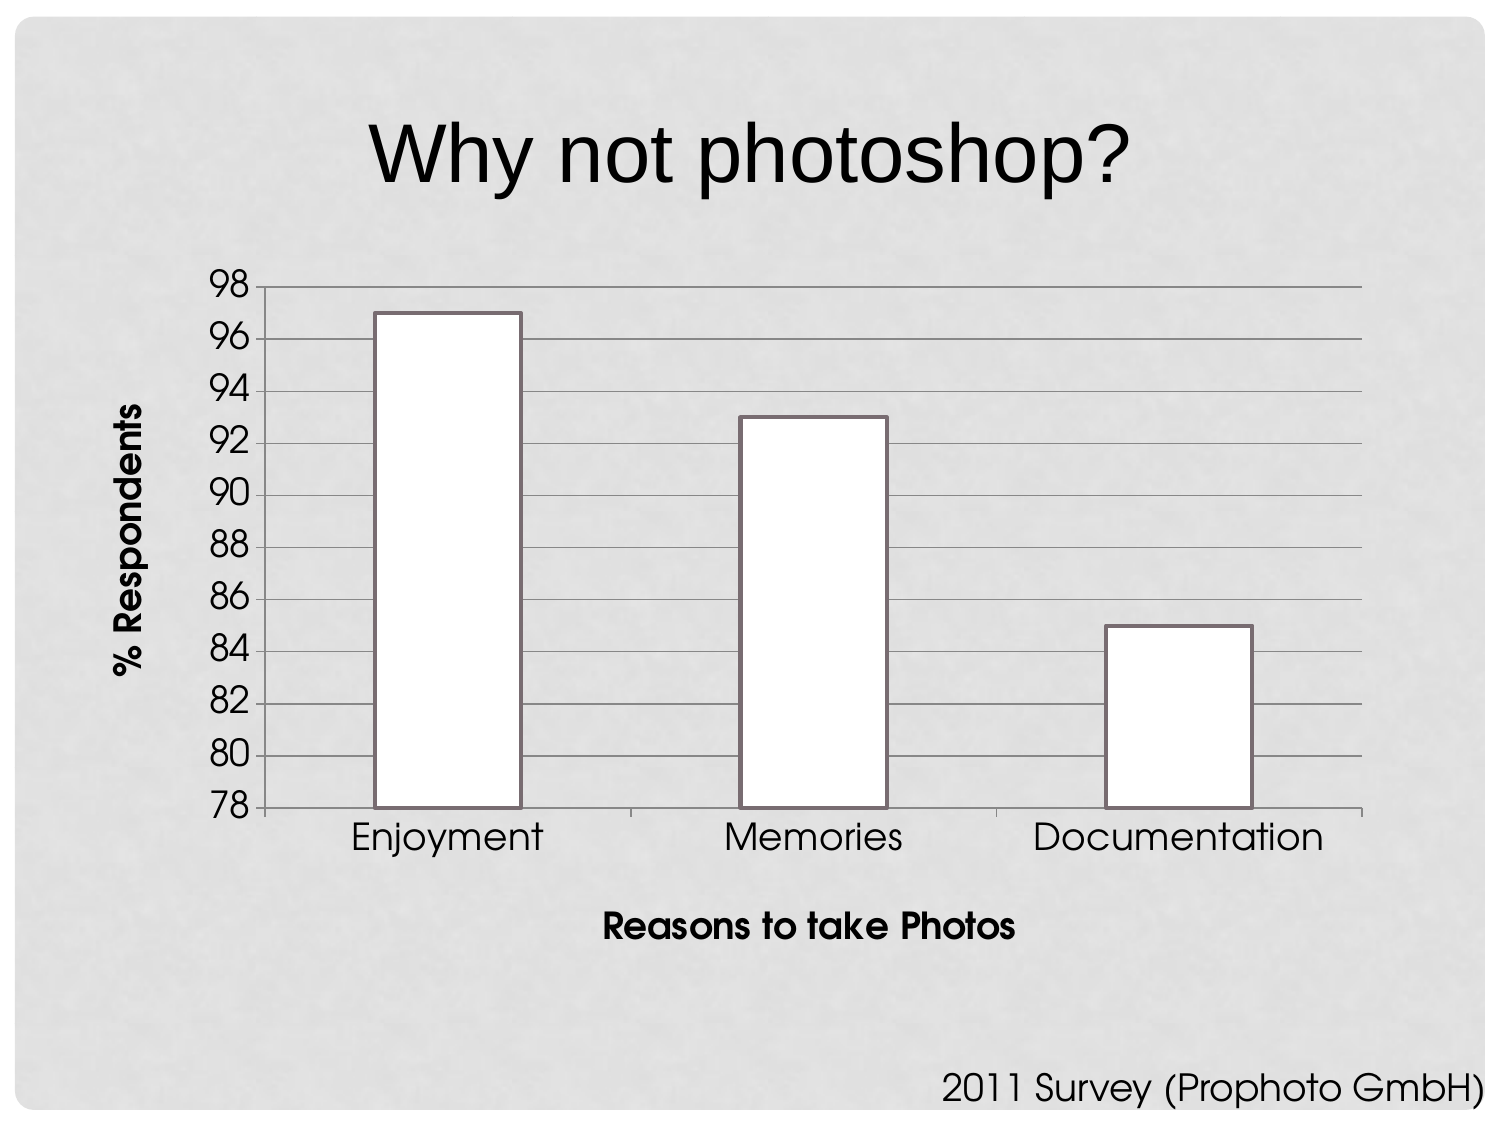

Why not photoshop?

### Chart

| Category | Series 1 |
|---|---|
| Enjoyment | 97.0 |
| Memories | 93.0 |
| Documentation | 85.0 |
2011 Survey (Prophoto GmbH)